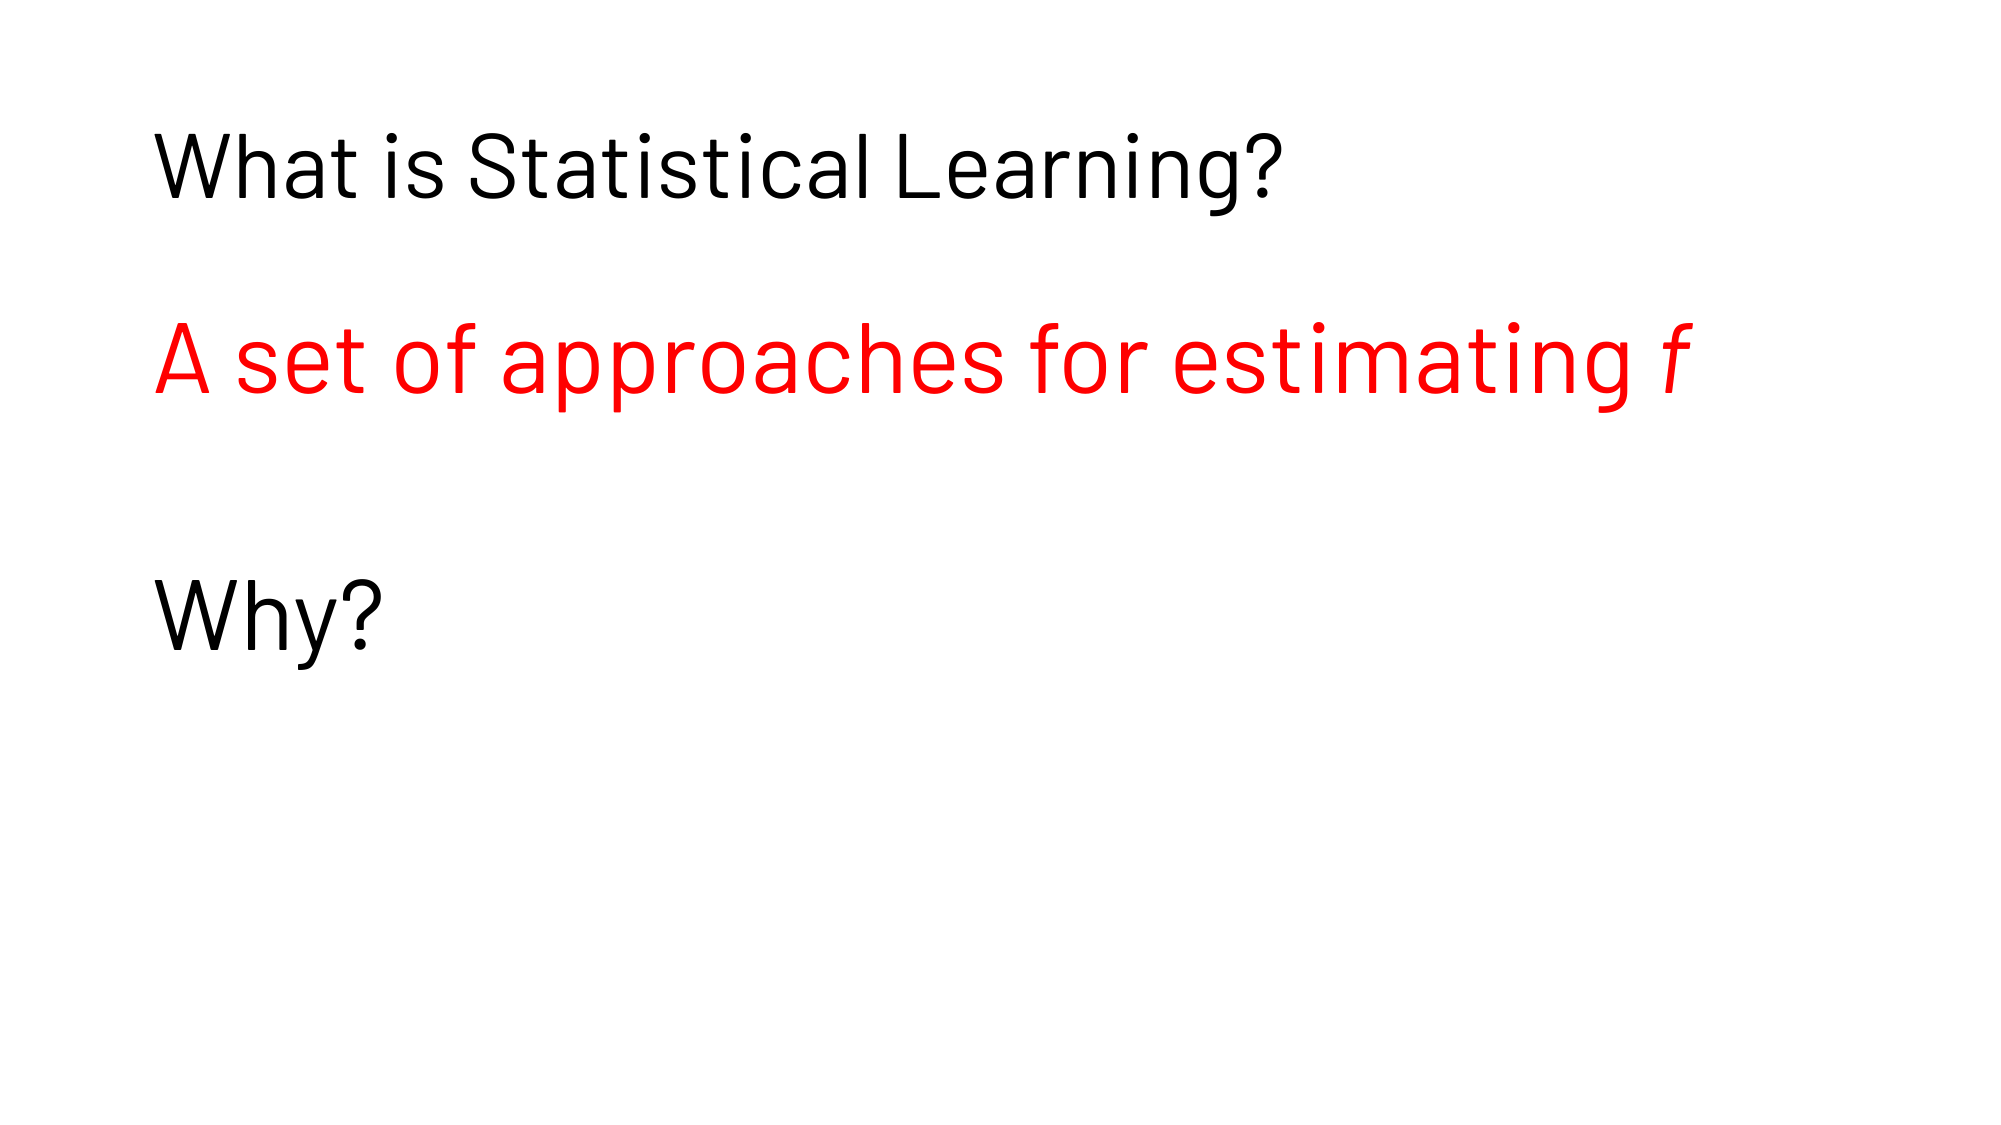

# What is Statistical Learning?
A set of approaches for estimating f

Why?